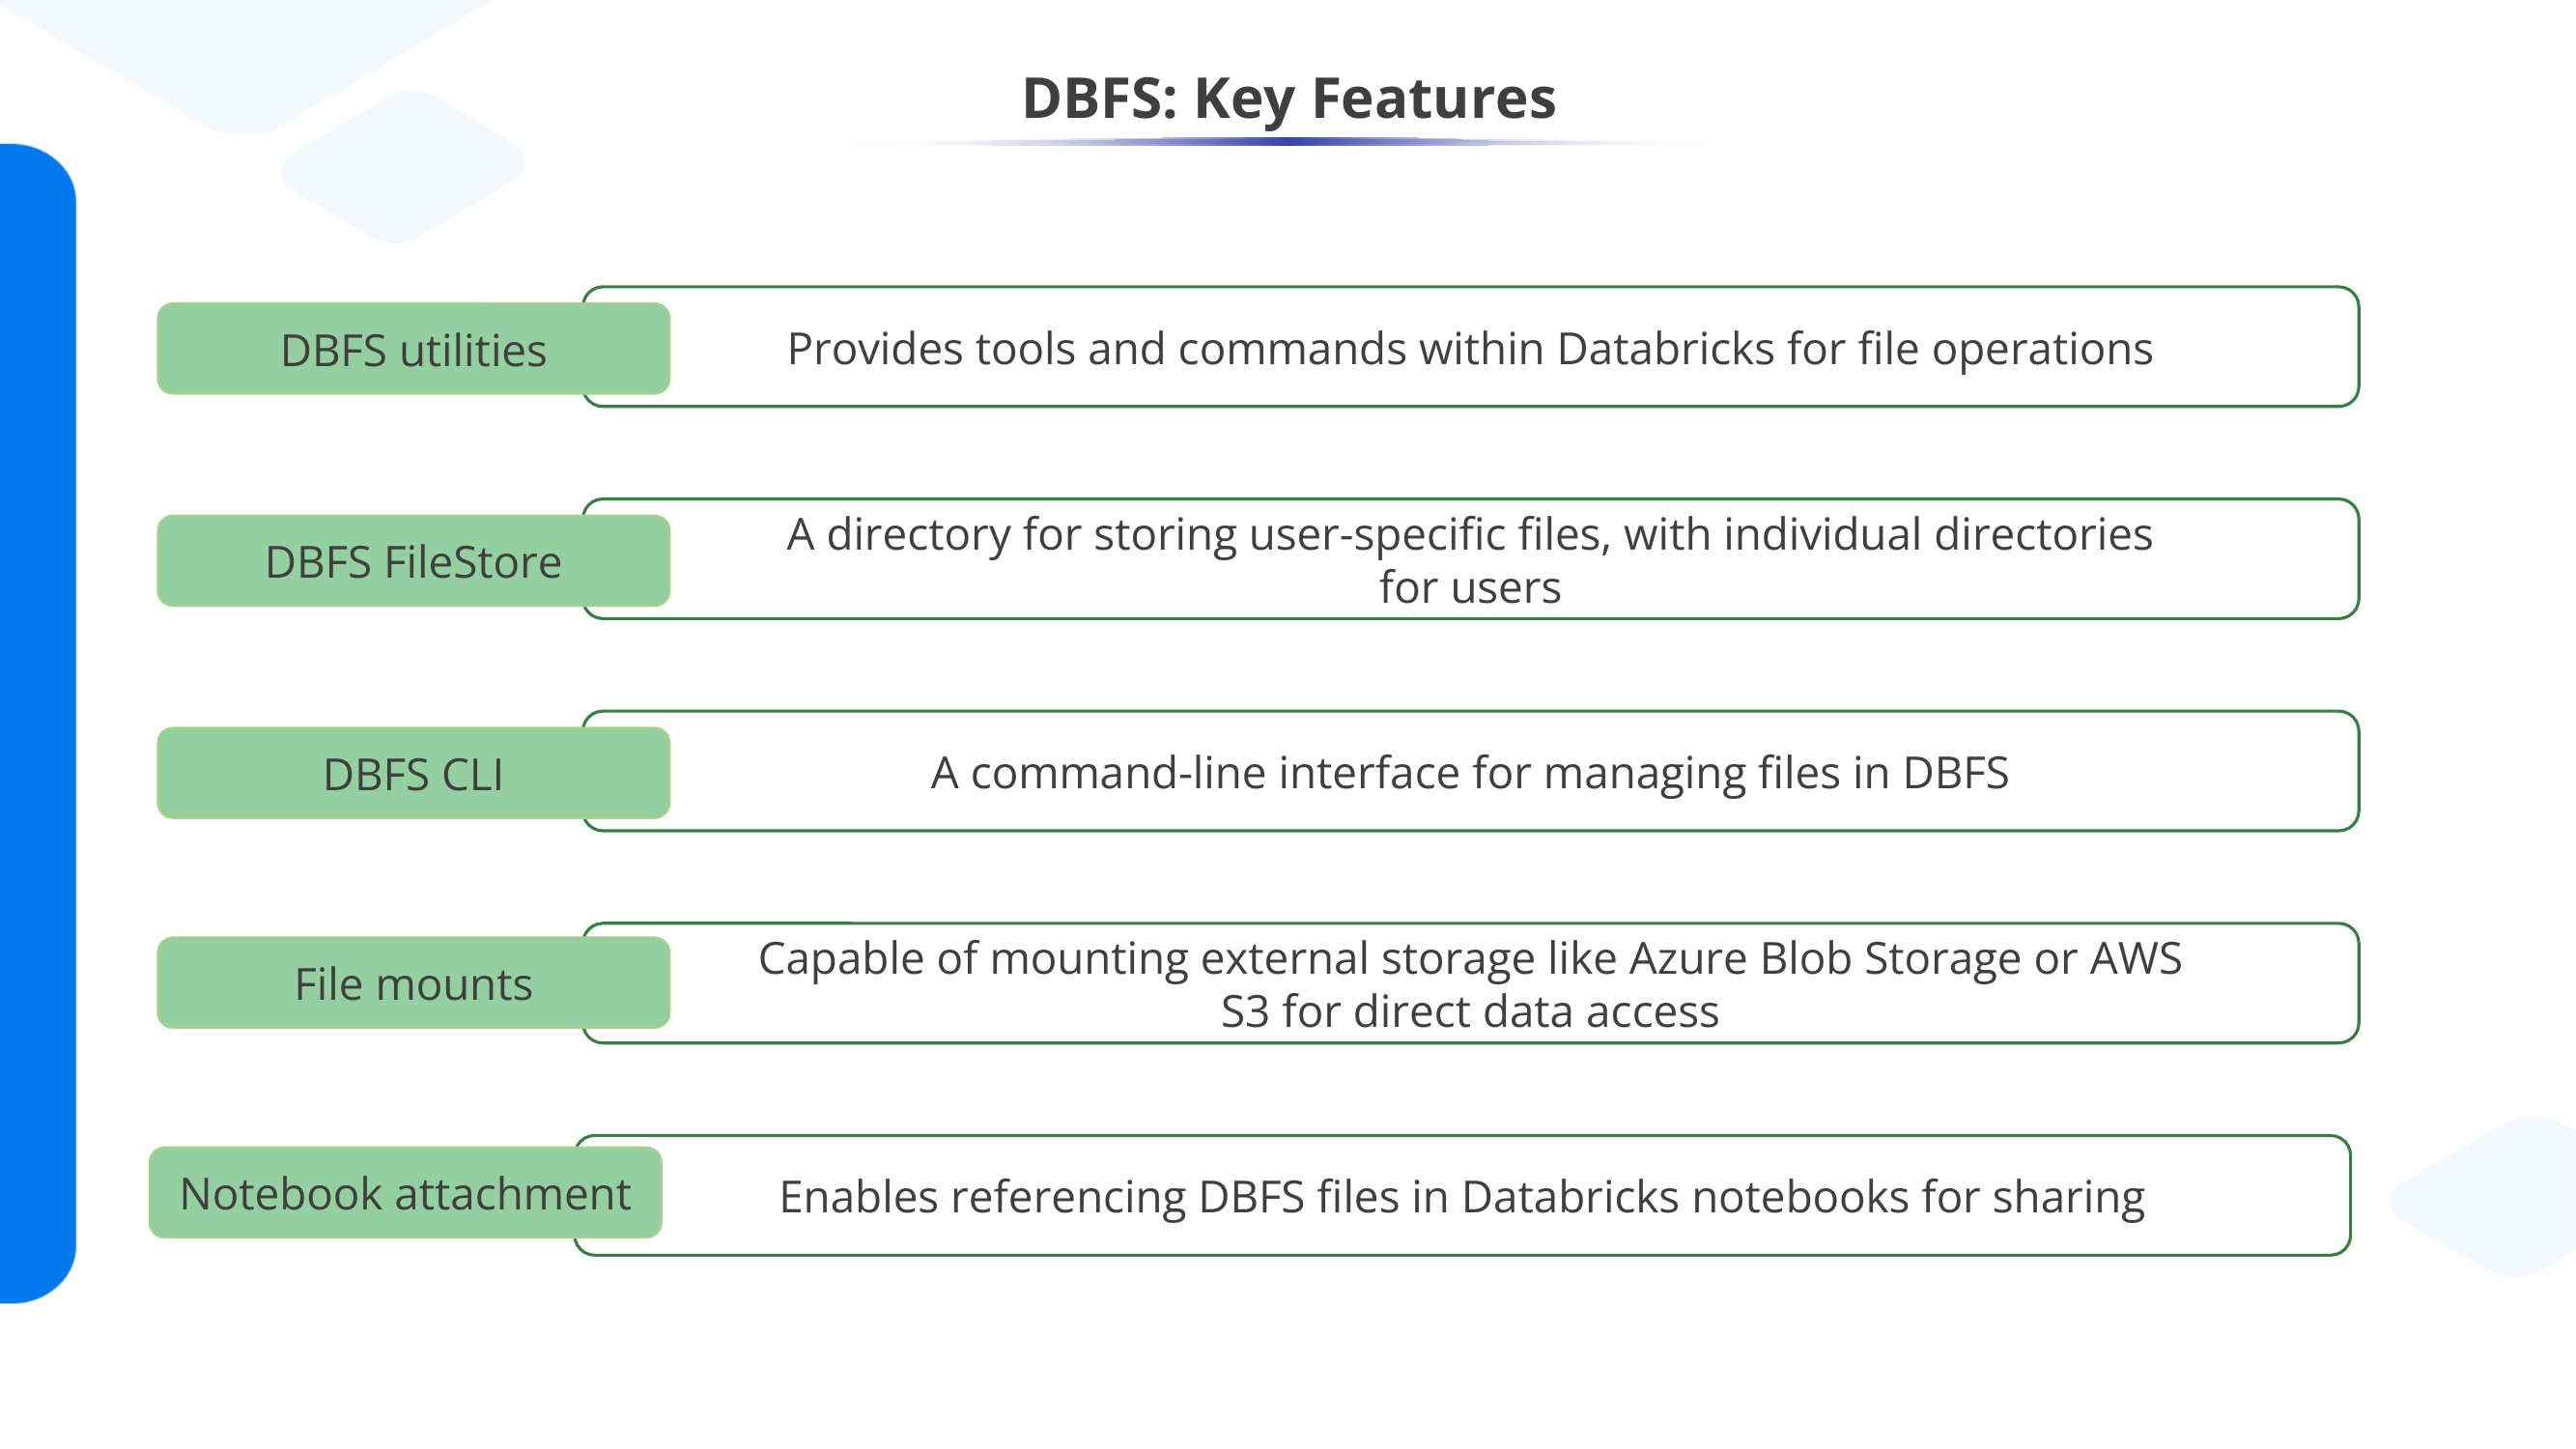

DBFS: Key Features

Provides tools and commands within Databricks for file operations
DBFS utilities
A directory for storing user-specific files, with individual directories
for users
DBFS FileStore
A command-line interface for managing files in DBFS
DBFS CLI
Capable of mounting external storage like Azure Blob Storage or AWS
S3 for direct data access
File mounts
Enables referencing DBFS files in Databricks notebooks for sharing
Notebook attachment